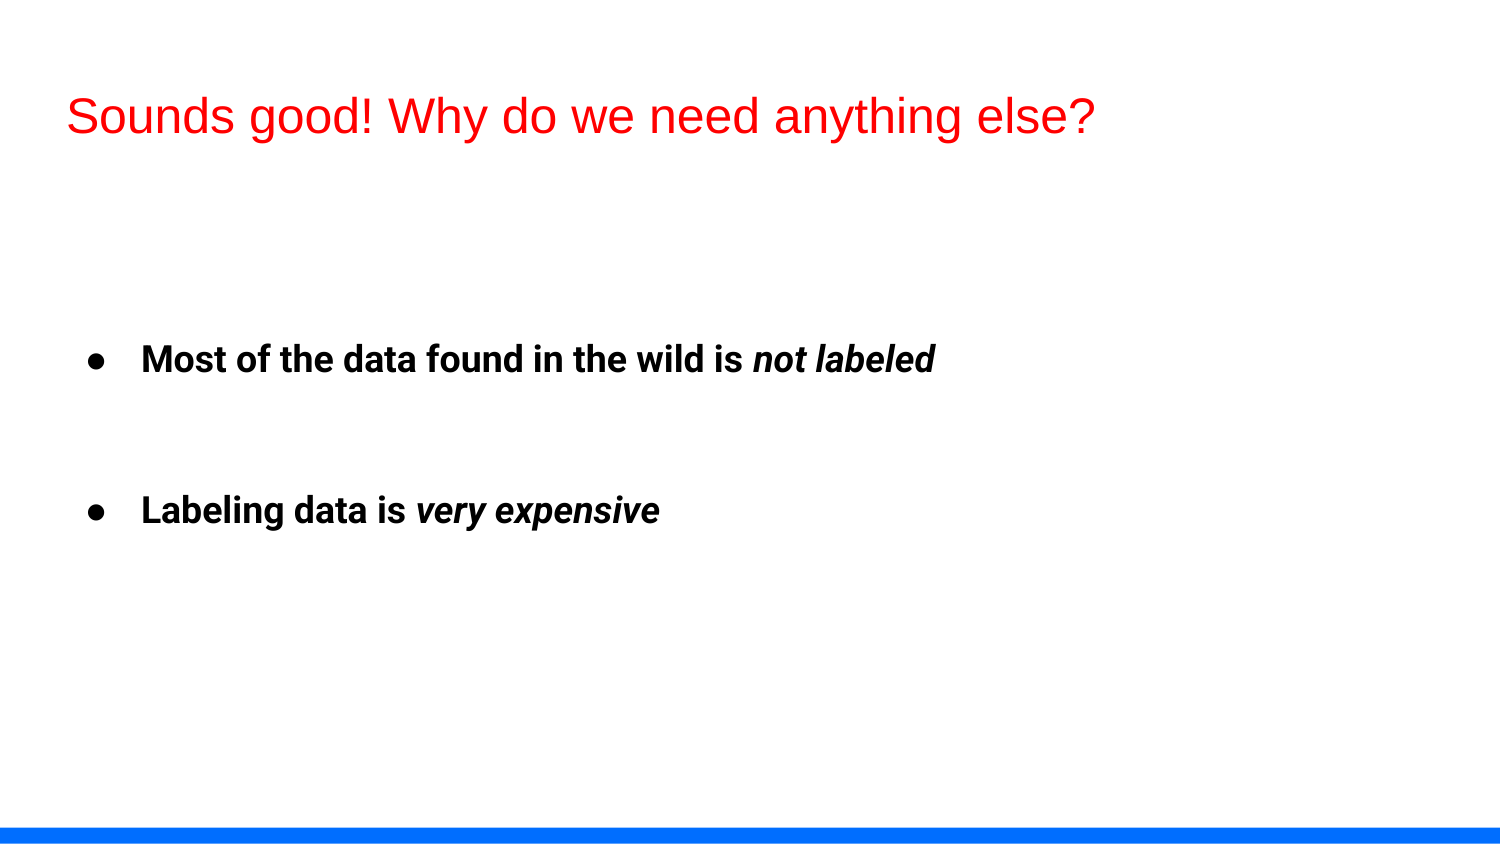

# Sounds good! Why do we need anything else?
Most of the data found in the wild is not labeled

Labeling data is very expensive